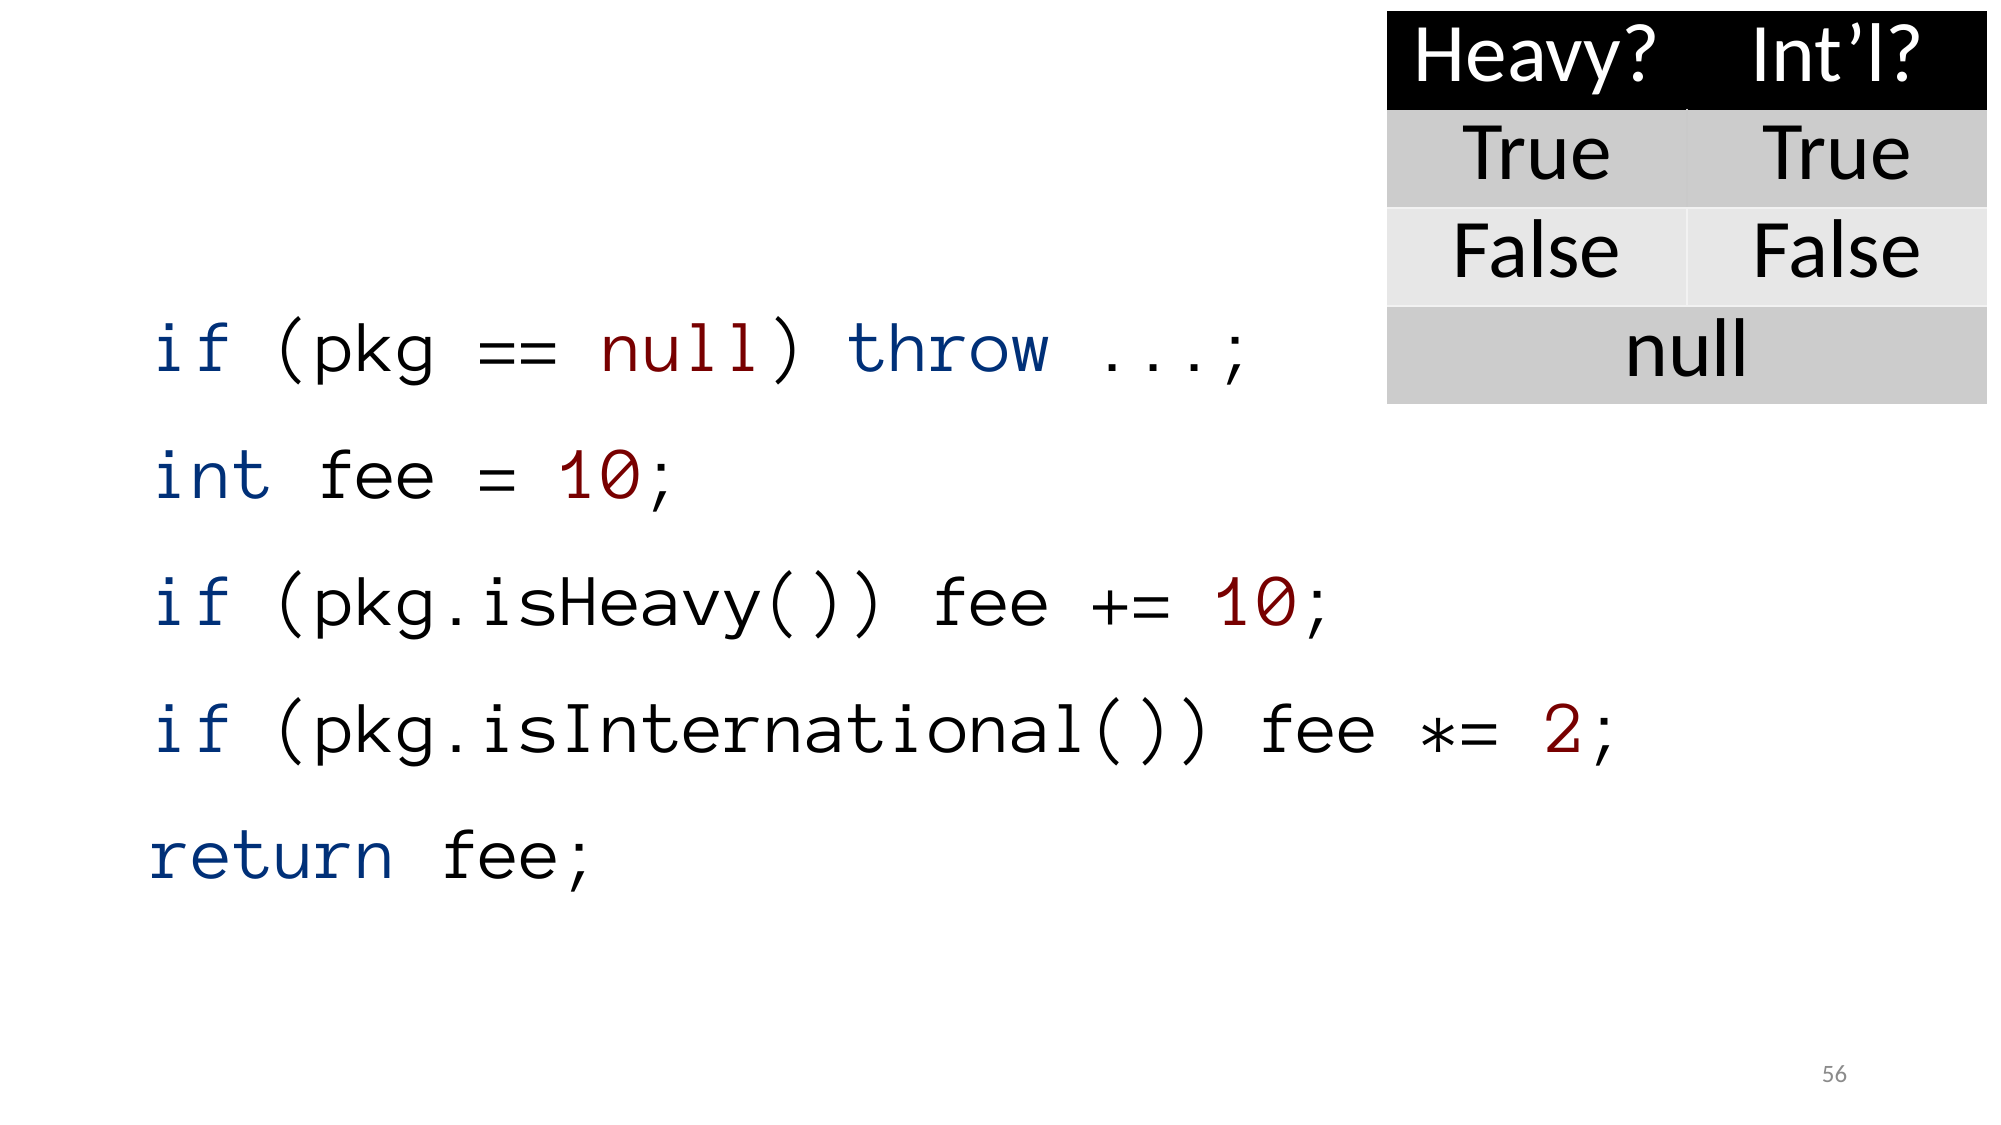

| Heavy? | Int’l? |
| --- | --- |
| True | True |
| False | False |
| null |  |
if (pkg == null) throw ...;
int fee = 10;
if (pkg.isHeavy()) fee += 10;
if (pkg.isInternational()) fee *= 2;
return fee;
56